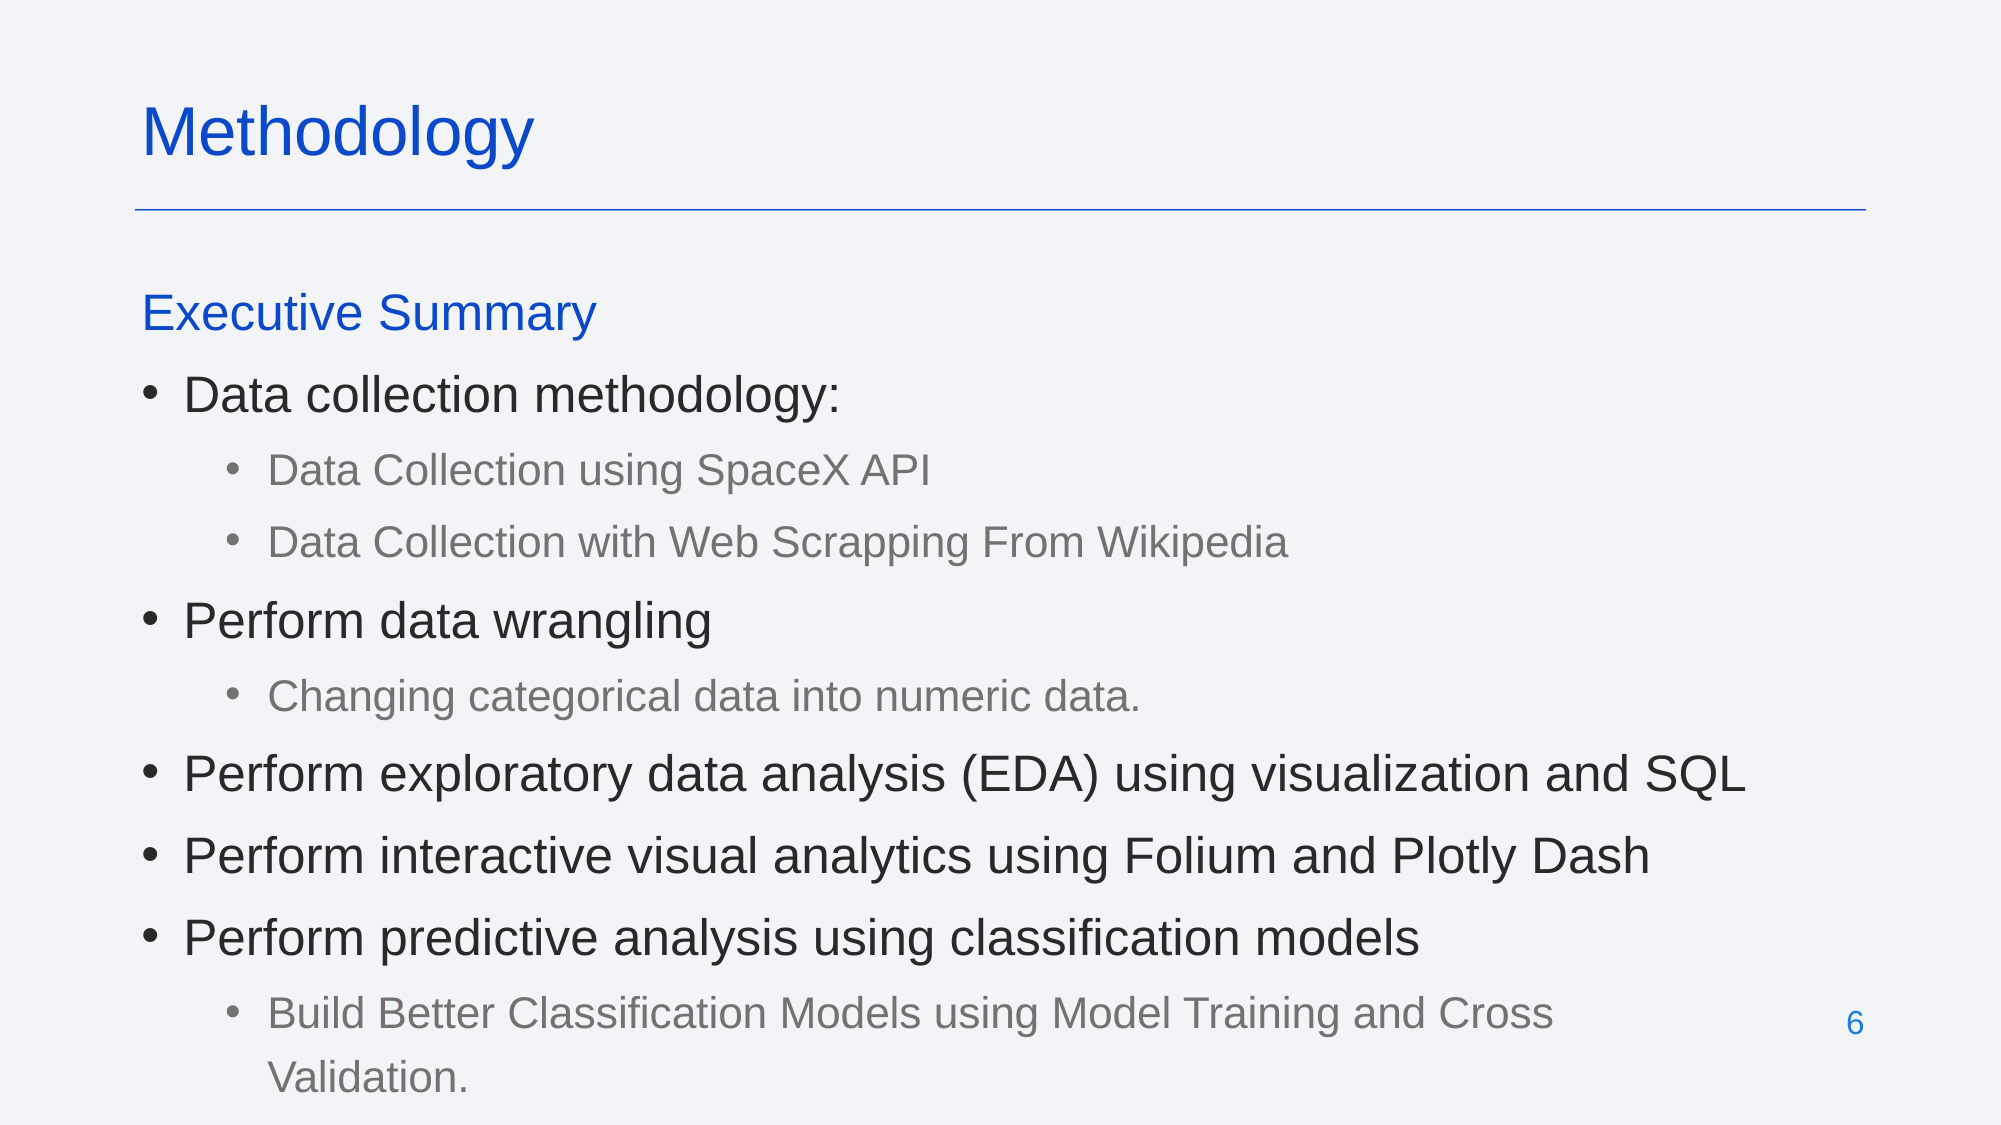

Methodology
Executive Summary
Data collection methodology:
Data Collection using SpaceX API
Data Collection with Web Scrapping From Wikipedia
Perform data wrangling
Changing categorical data into numeric data.
Perform exploratory data analysis (EDA) using visualization and SQL
Perform interactive visual analytics using Folium and Plotly Dash
Perform predictive analysis using classification models
Build Better Classification Models using Model Training and Cross Validation.

6